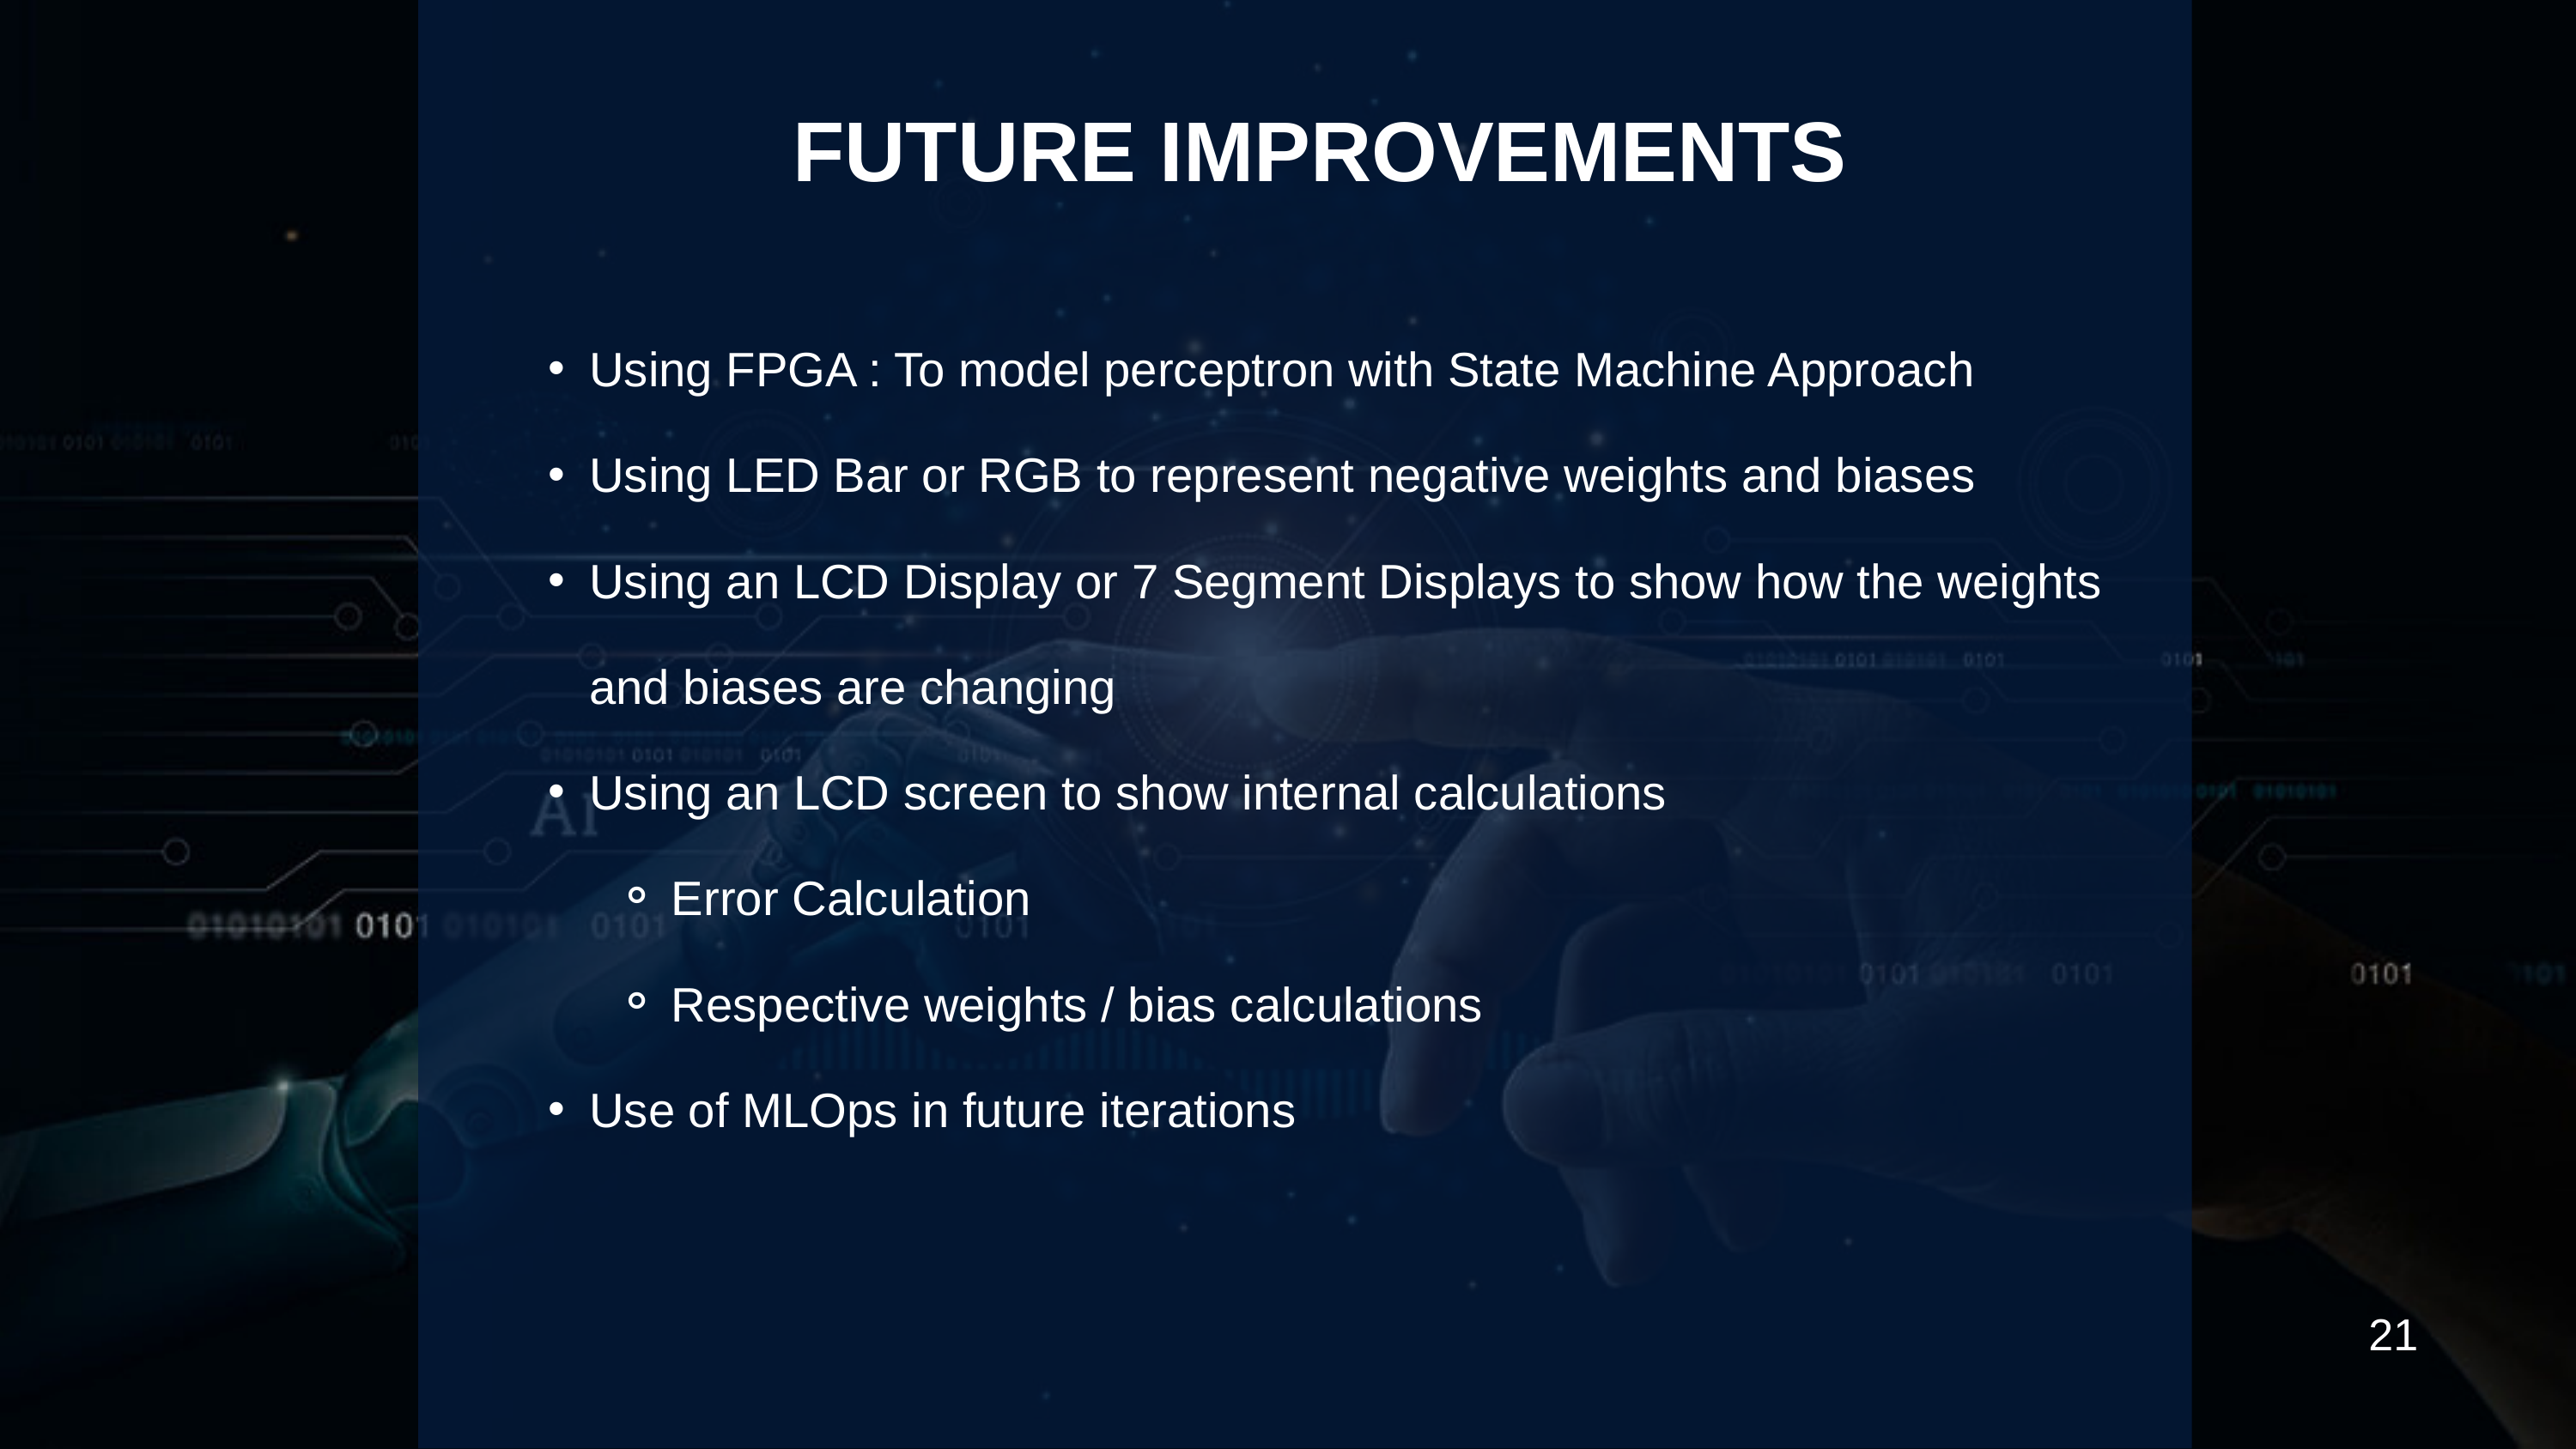

FUTURE IMPROVEMENTS

Using FPGA : To model perceptron with State Machine Approach
Using LED Bar or RGB to represent negative weights and biases
Using an LCD Display or 7 Segment Displays to show how the weights and biases are changing
Using an LCD screen to show internal calculations
Error Calculation
Respective weights / bias calculations
Use of MLOps in future iterations

21